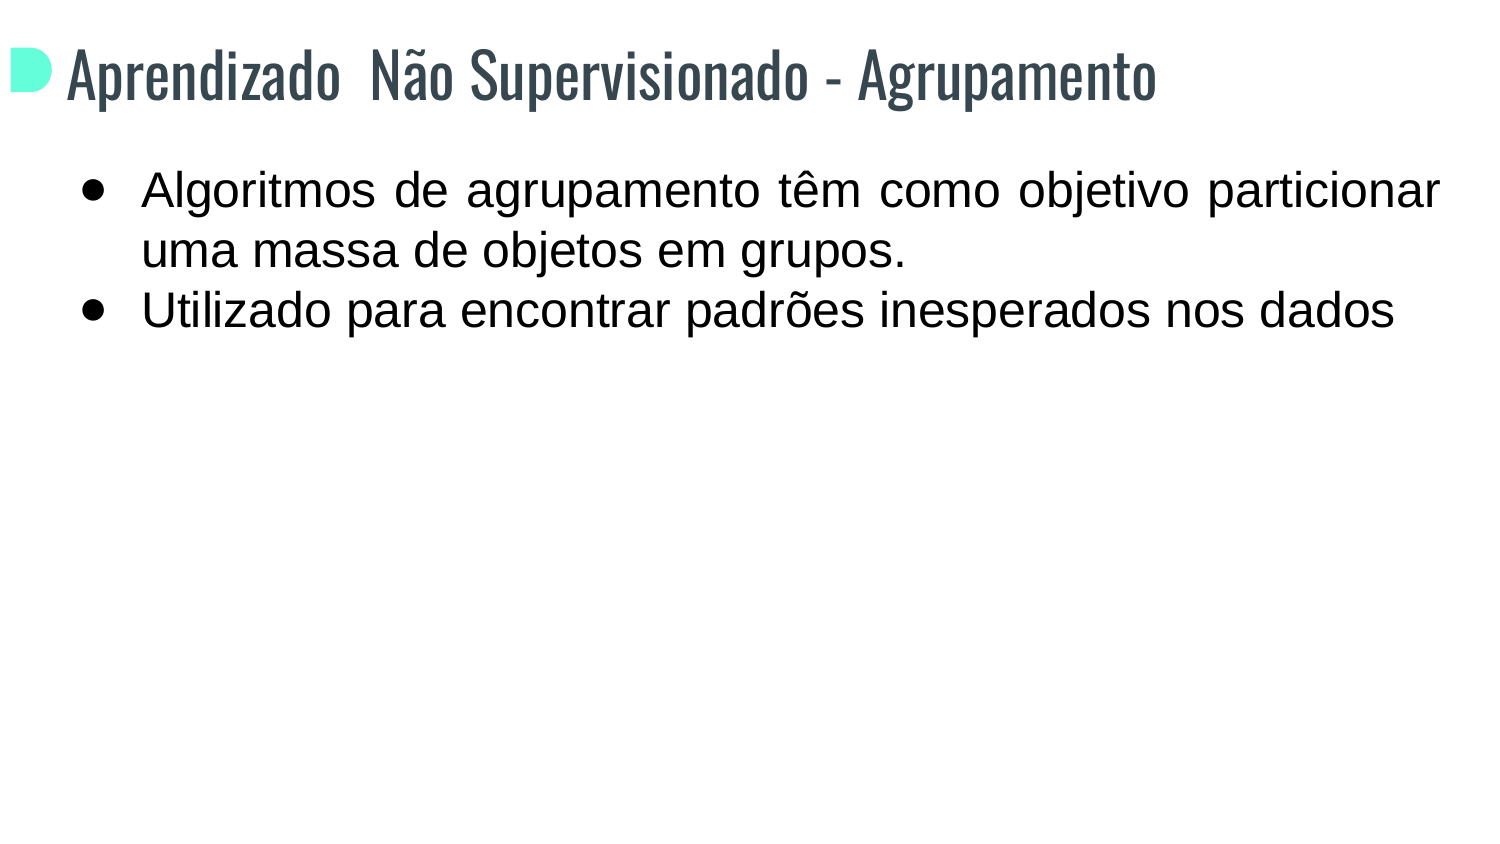

# Aprendizado  Não Supervisionado - Agrupamento

Algoritmos de agrupamento têm como objetivo particionar uma massa de objetos em grupos.
Utilizado para encontrar padrões inesperados nos dados